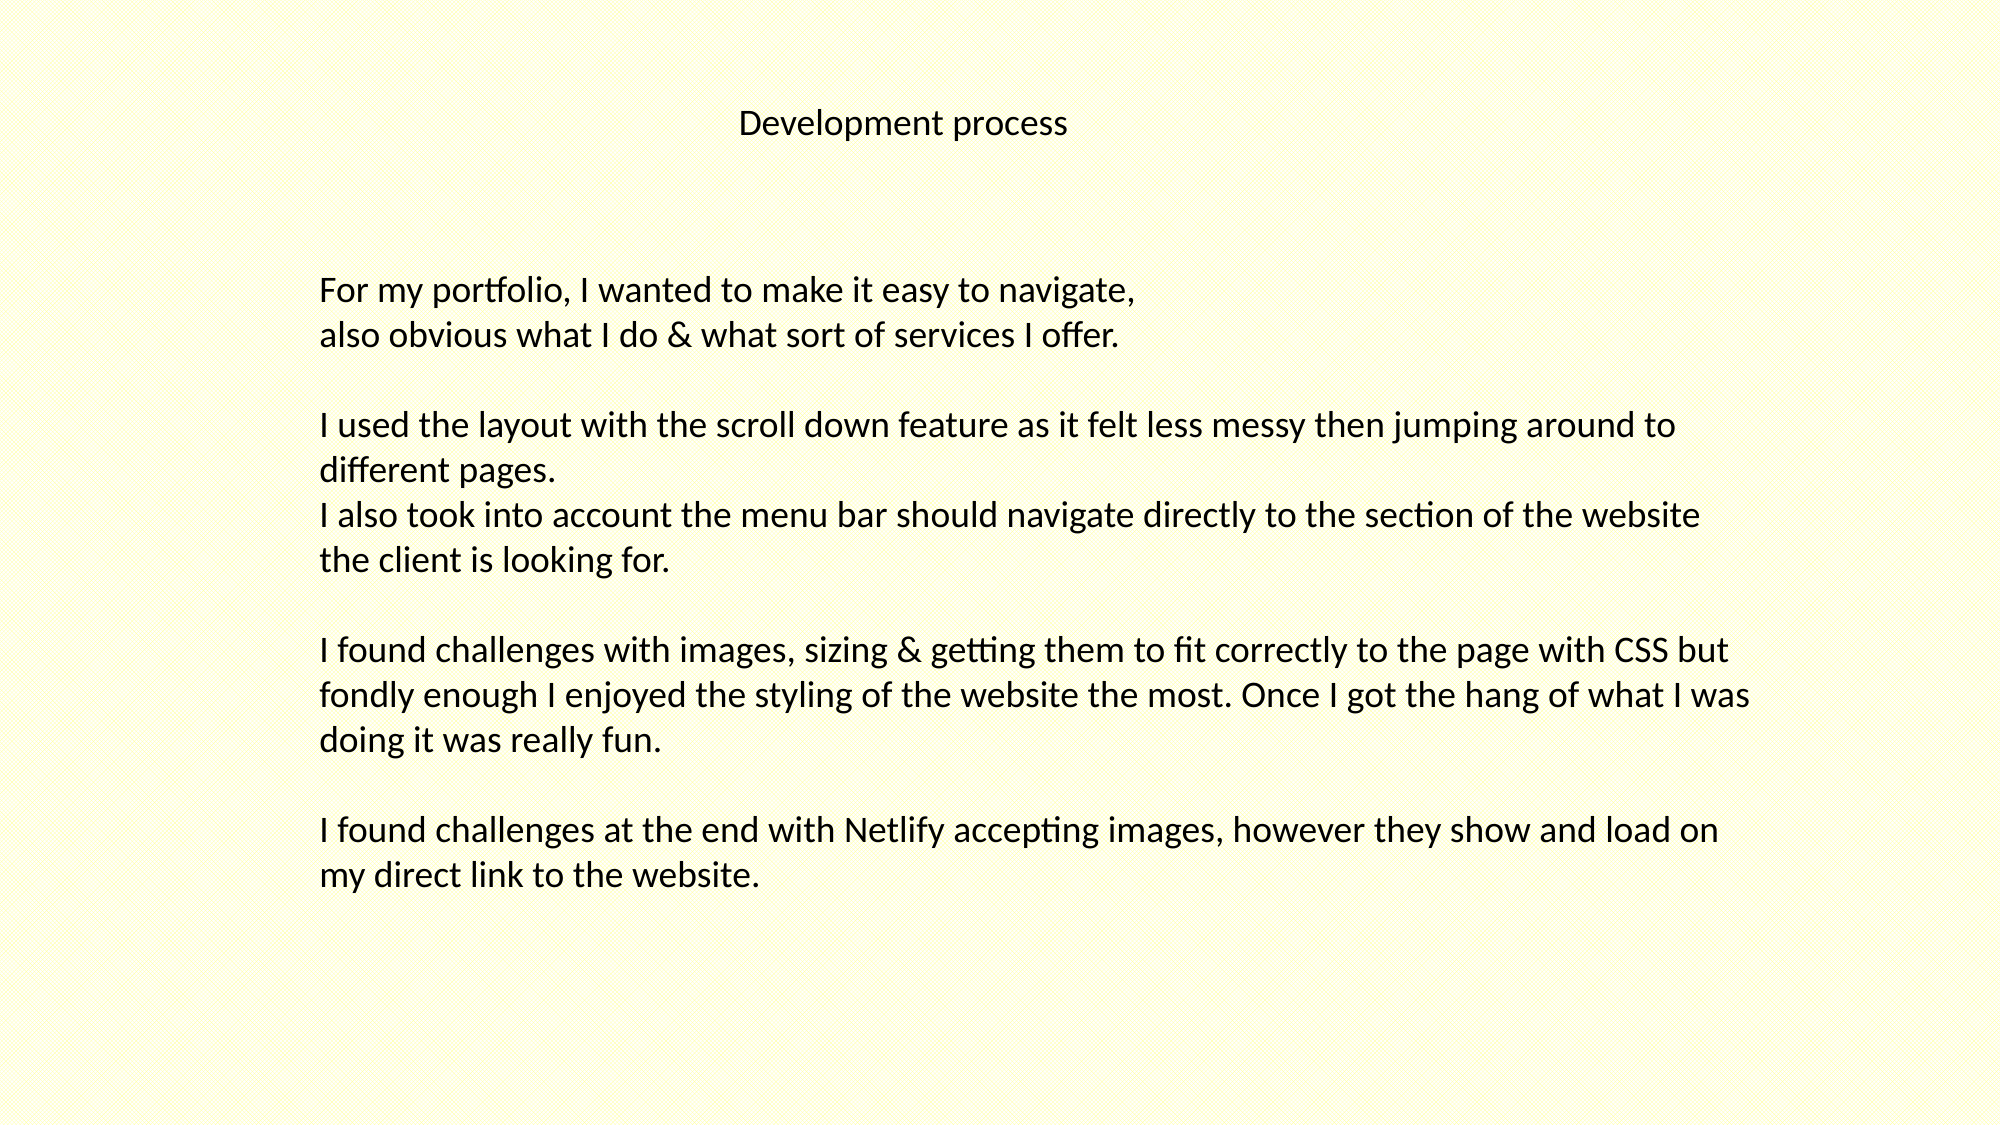

Development process
For my portfolio, I wanted to make it easy to navigate,
also obvious what I do & what sort of services I offer.

I used the layout with the scroll down feature as it felt less messy then jumping around to different pages.
I also took into account the menu bar should navigate directly to the section of the website the client is looking for.

I found challenges with images, sizing & getting them to fit correctly to the page with CSS but fondly enough I enjoyed the styling of the website the most. Once I got the hang of what I was doing it was really fun.

I found challenges at the end with Netlify accepting images, however they show and load on my direct link to the website.